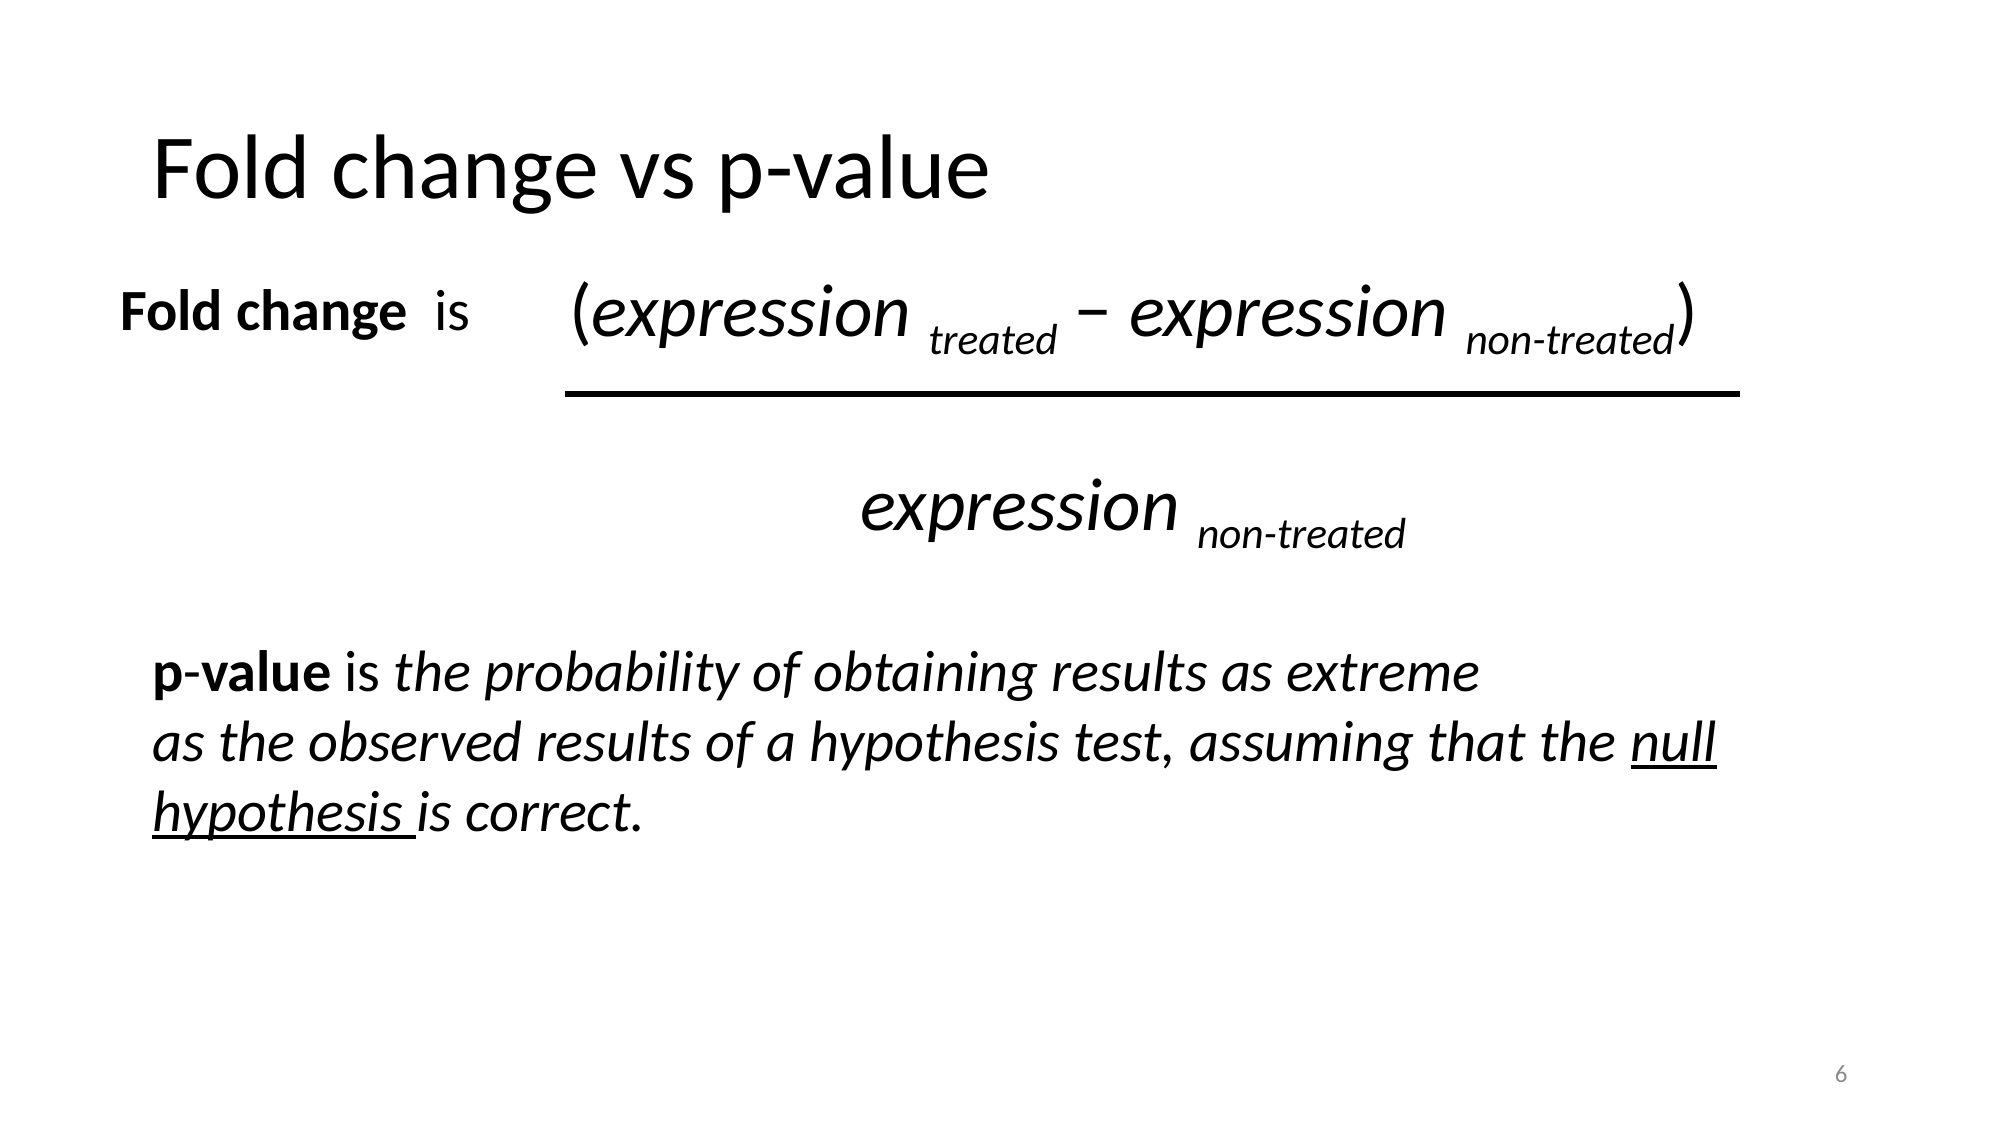

# Fold change vs p-value
(expression treated − expression non-treated)
expression non-treated
Fold change  is
p-value is the probability of obtaining results as extreme
as the observed results of a hypothesis test, assuming that the null hypothesis is correct.

6